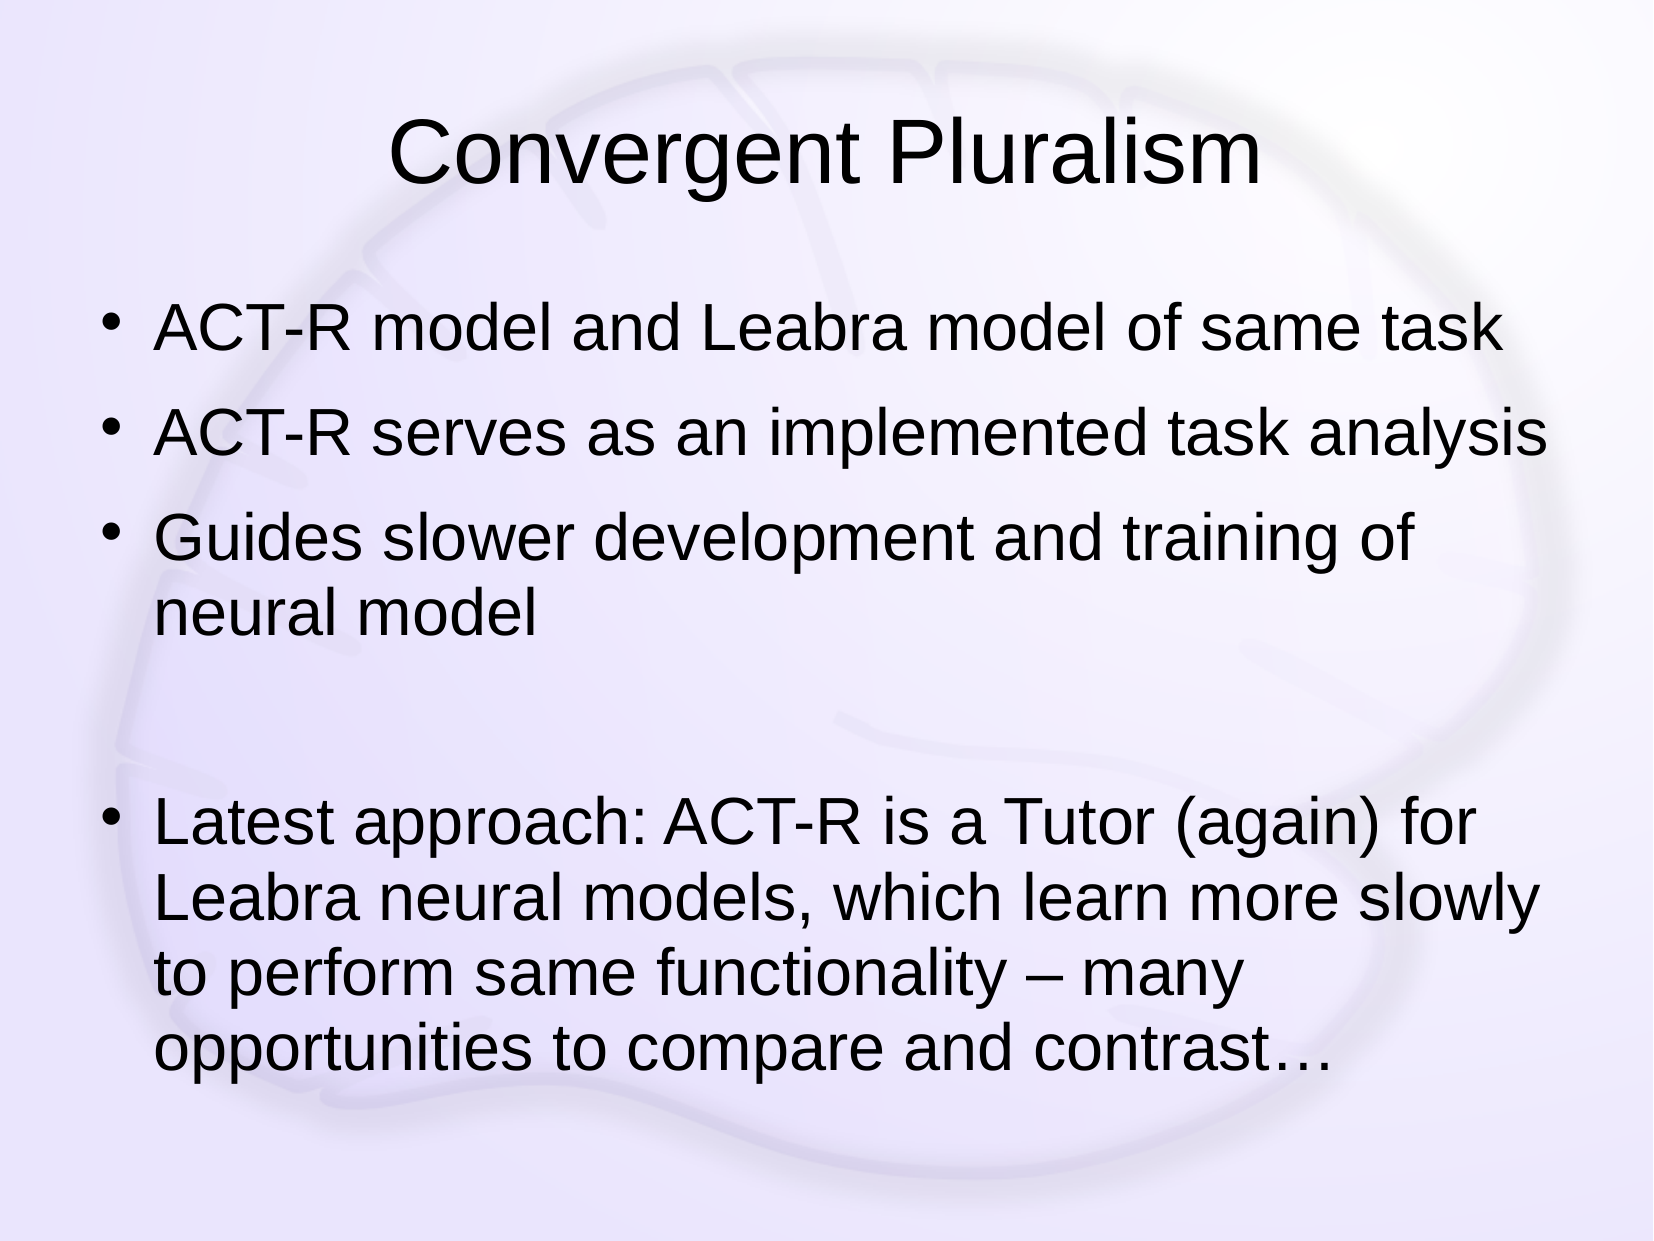

# Convergent Pluralism
ACT-R model and Leabra model of same task
ACT-R serves as an implemented task analysis
Guides slower development and training of neural model

Latest approach: ACT-R is a Tutor (again) for Leabra neural models, which learn more slowly to perform same functionality – many opportunities to compare and contrast…